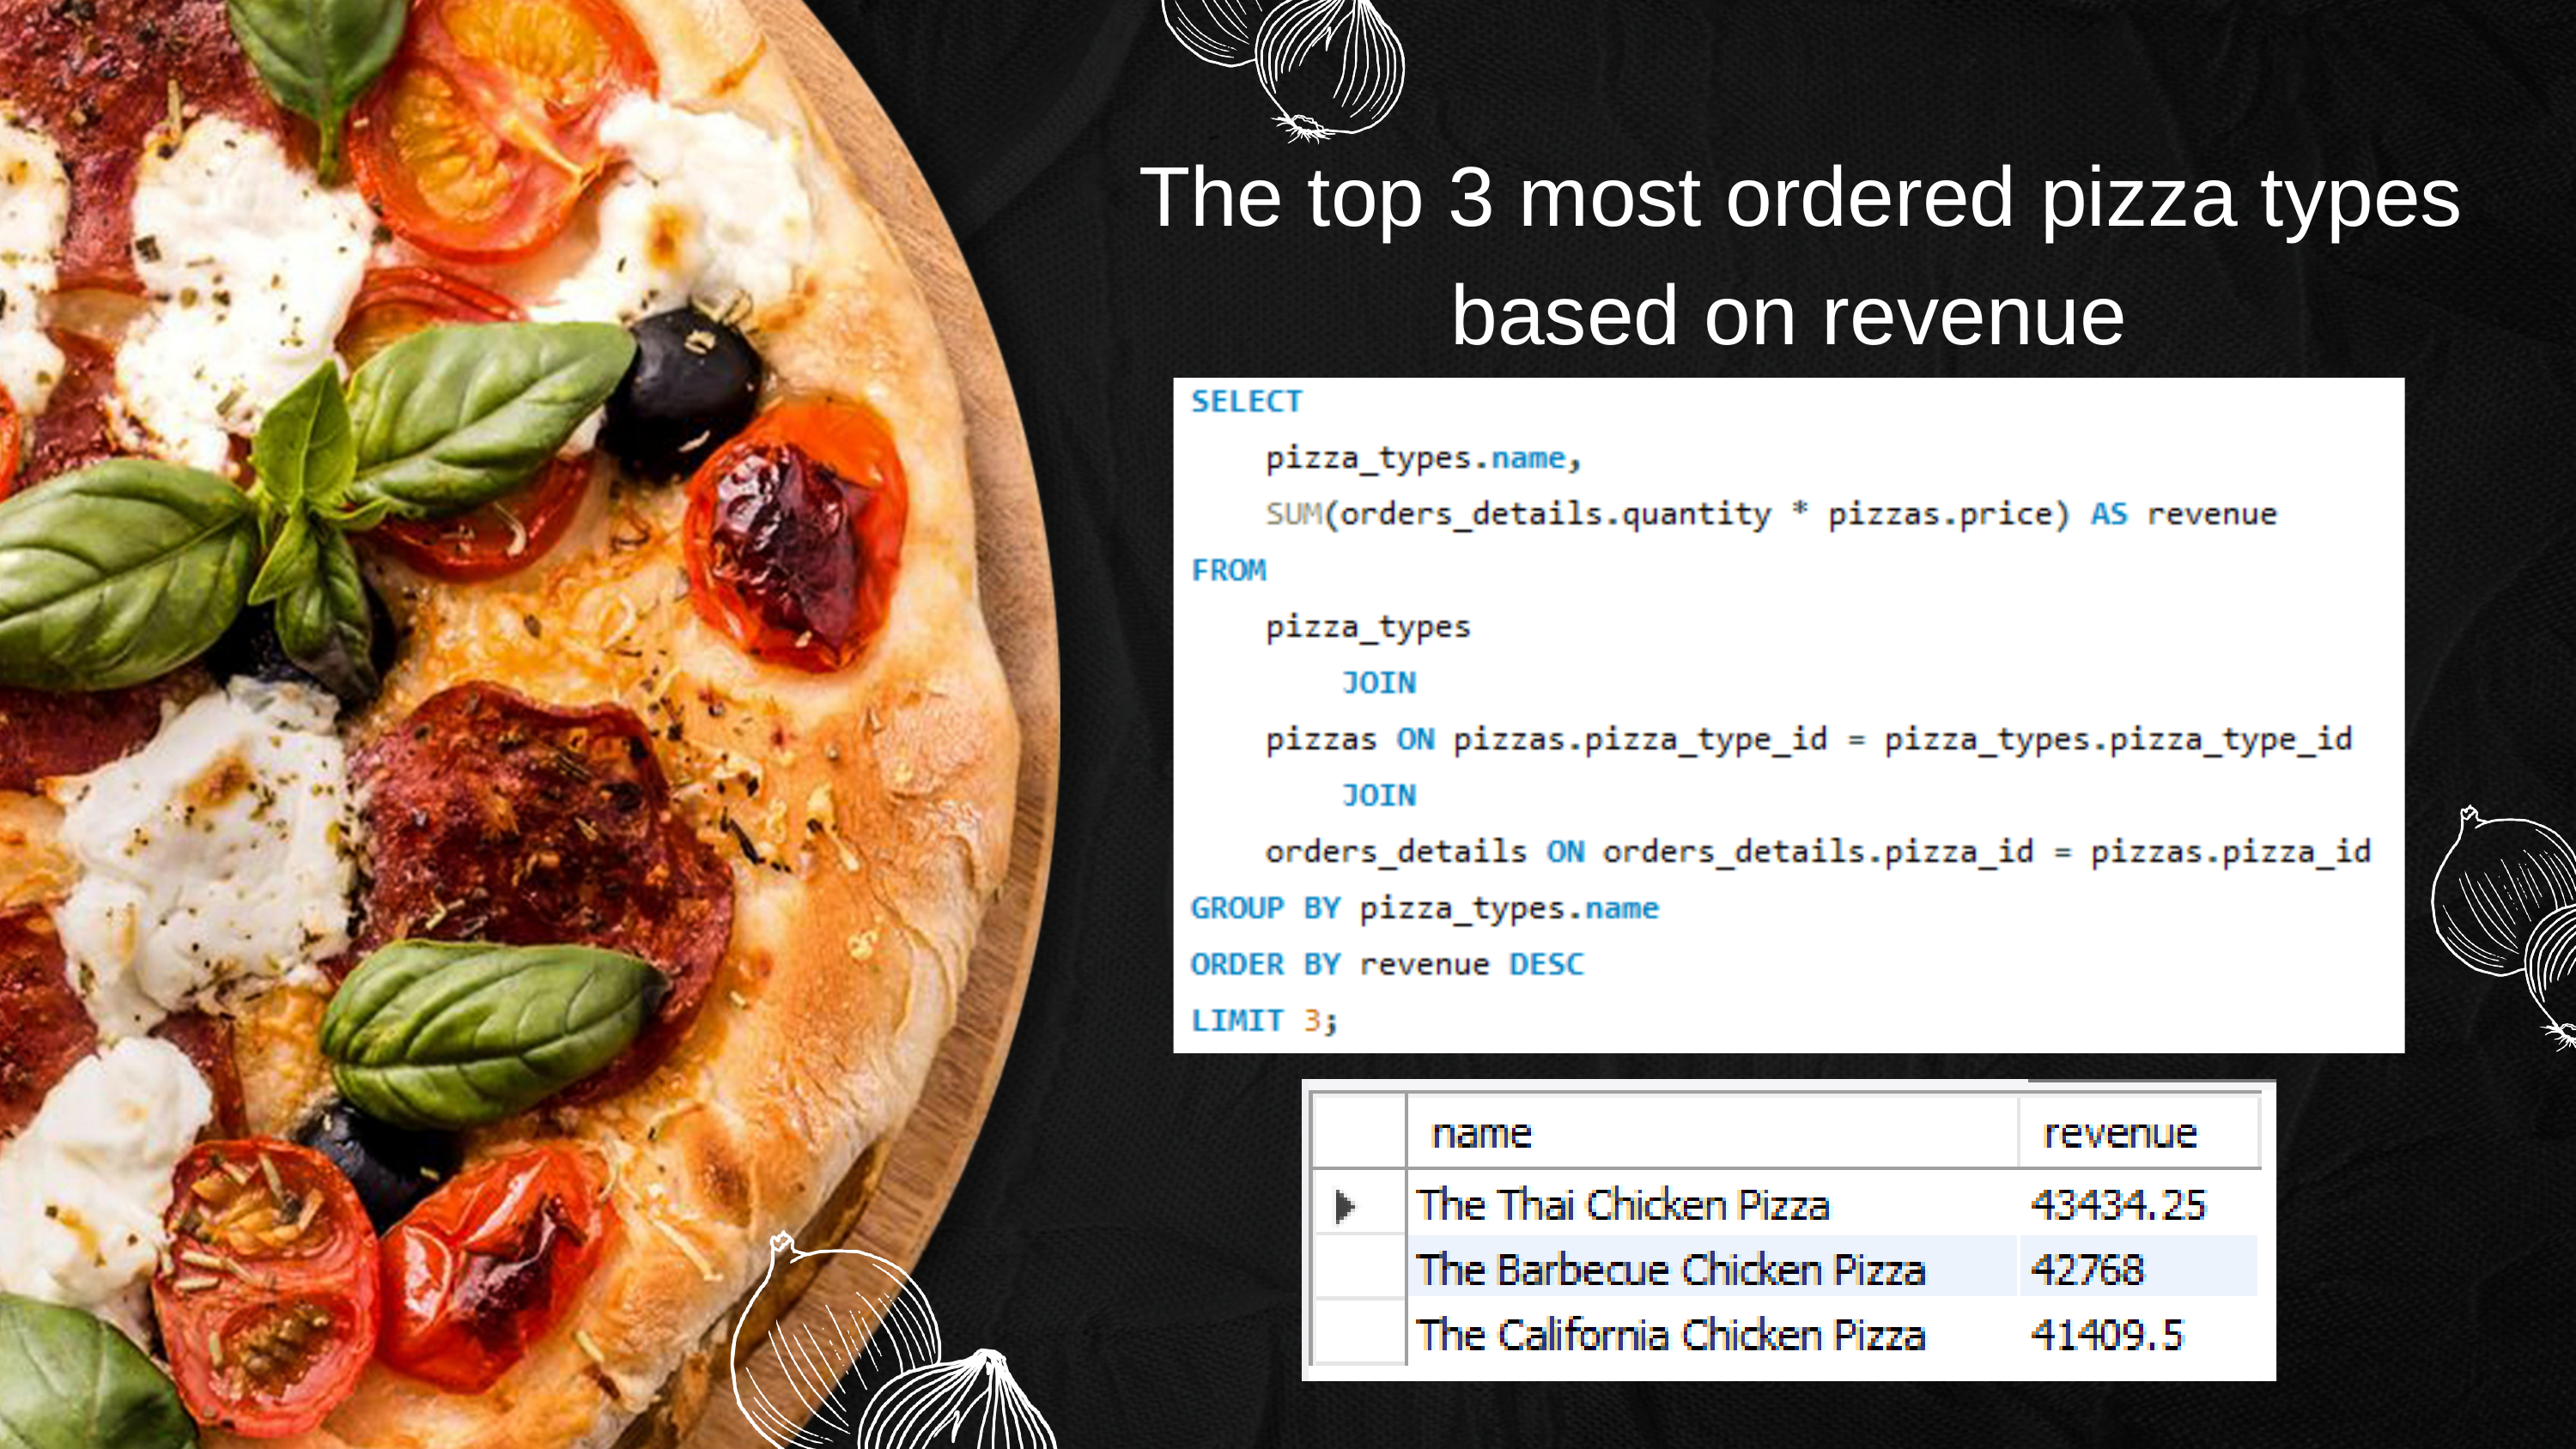

The top 3 most ordered pizza types based on revenue